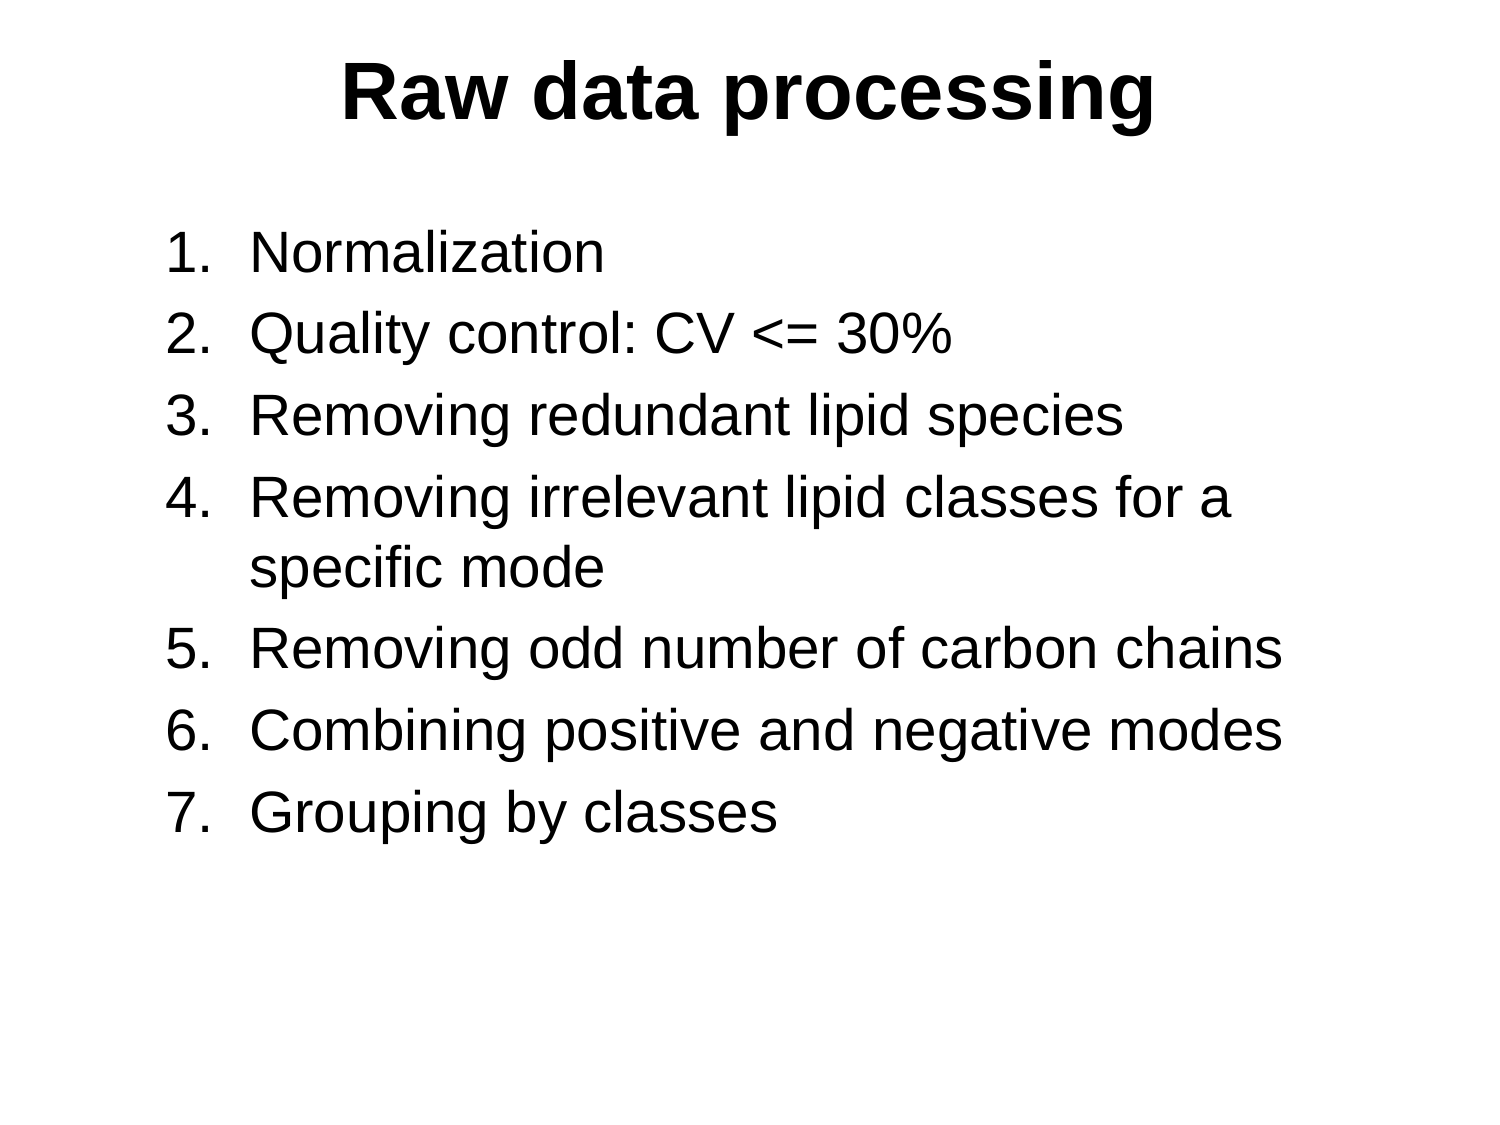

# Raw data processing
Normalization
Quality control: CV <= 30%
Removing redundant lipid species
Removing irrelevant lipid classes for a specific mode
Removing odd number of carbon chains
Combining positive and negative modes
Grouping by classes